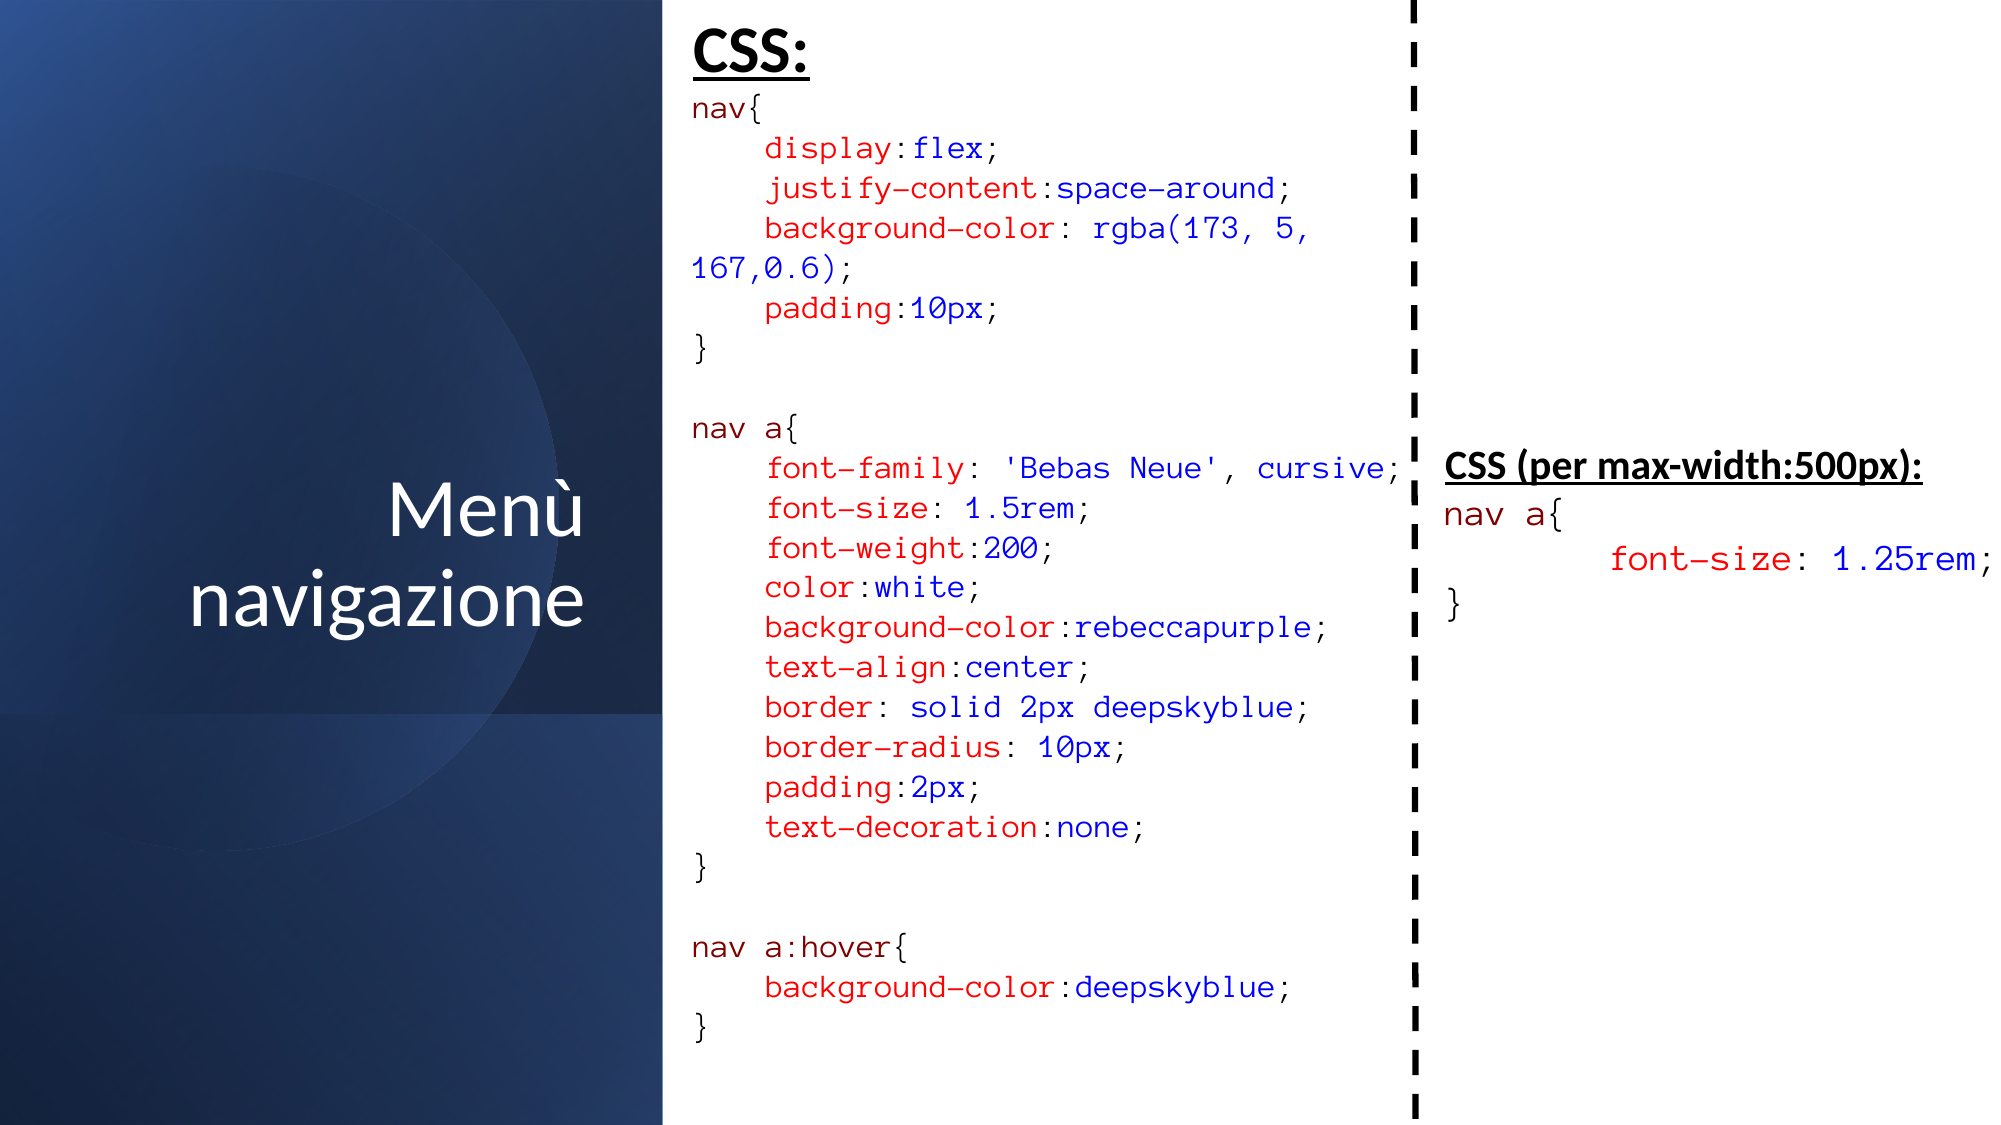

CSS:
nav{
    display:flex;
    justify-content:space-around;
    background-color: rgba(173, 5, 167,0.6);
    padding:10px;
}

nav a{
    font-family: 'Bebas Neue', cursive;
    font-size: 1.5rem;
    font-weight:200;
    color:white;
    background-color:rebeccapurple;
    text-align:center;
    border: solid 2px deepskyblue;
    border-radius: 10px;
    padding:2px;
    text-decoration:none;
}

nav a:hover{
    background-color:deepskyblue;
}
# Menù navigazione

CSS (per max-width:500px):
nav a{
        font-size: 1.25rem;
}